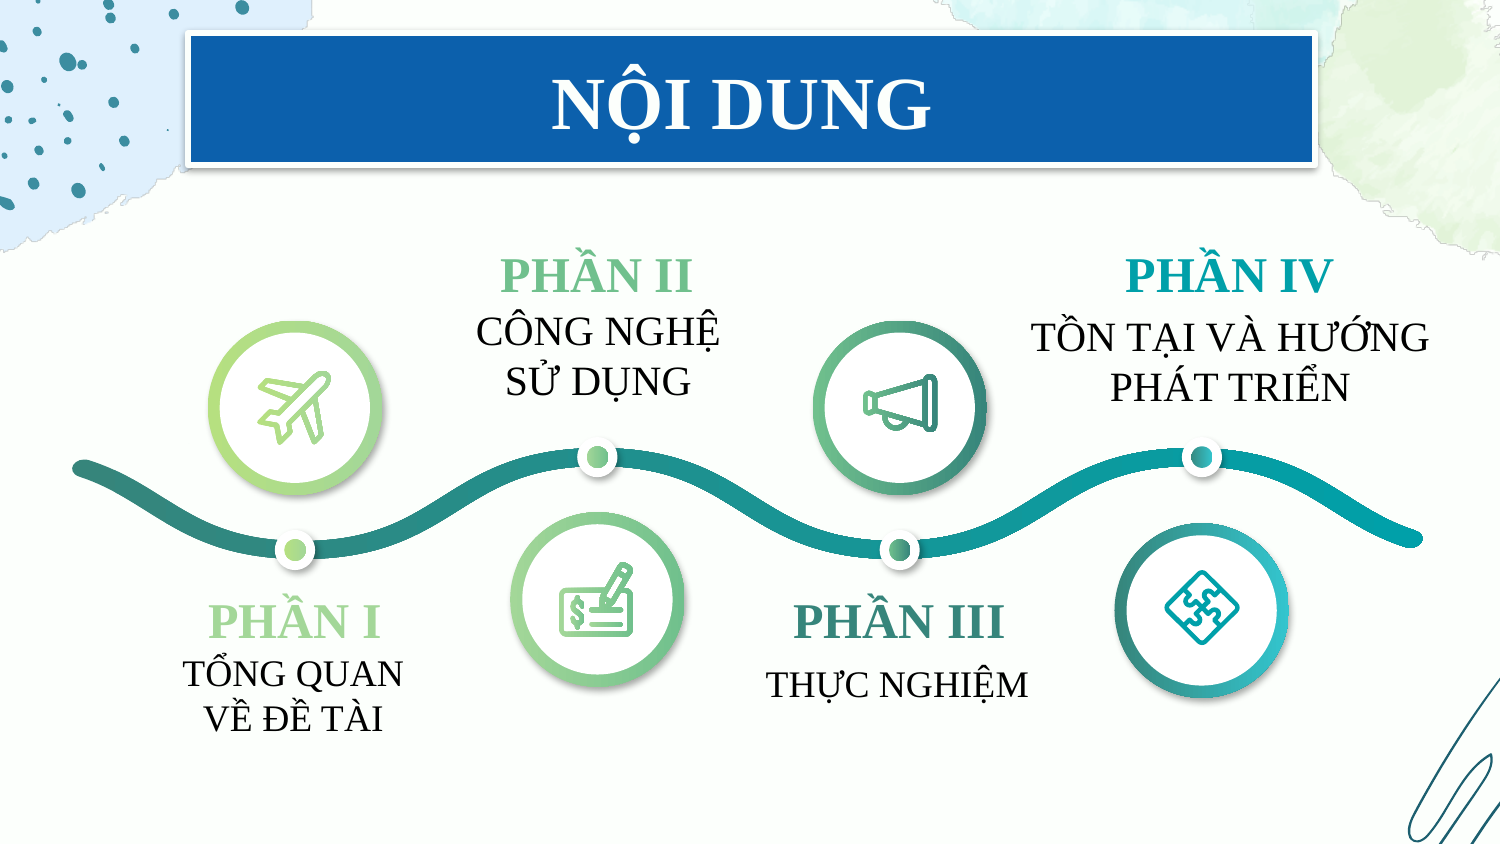

# NỘI DUNG
PHẦN IV
PHẦN II
TỒN TẠI VÀ HƯỚNG PHÁT TRIỂN

CÔNG NGHỆ SỬ DỤNG

PHẦN I
PHẦN III
TỔNG QUAN VỀ ĐỀ TÀI
THỰC NGHIỆM